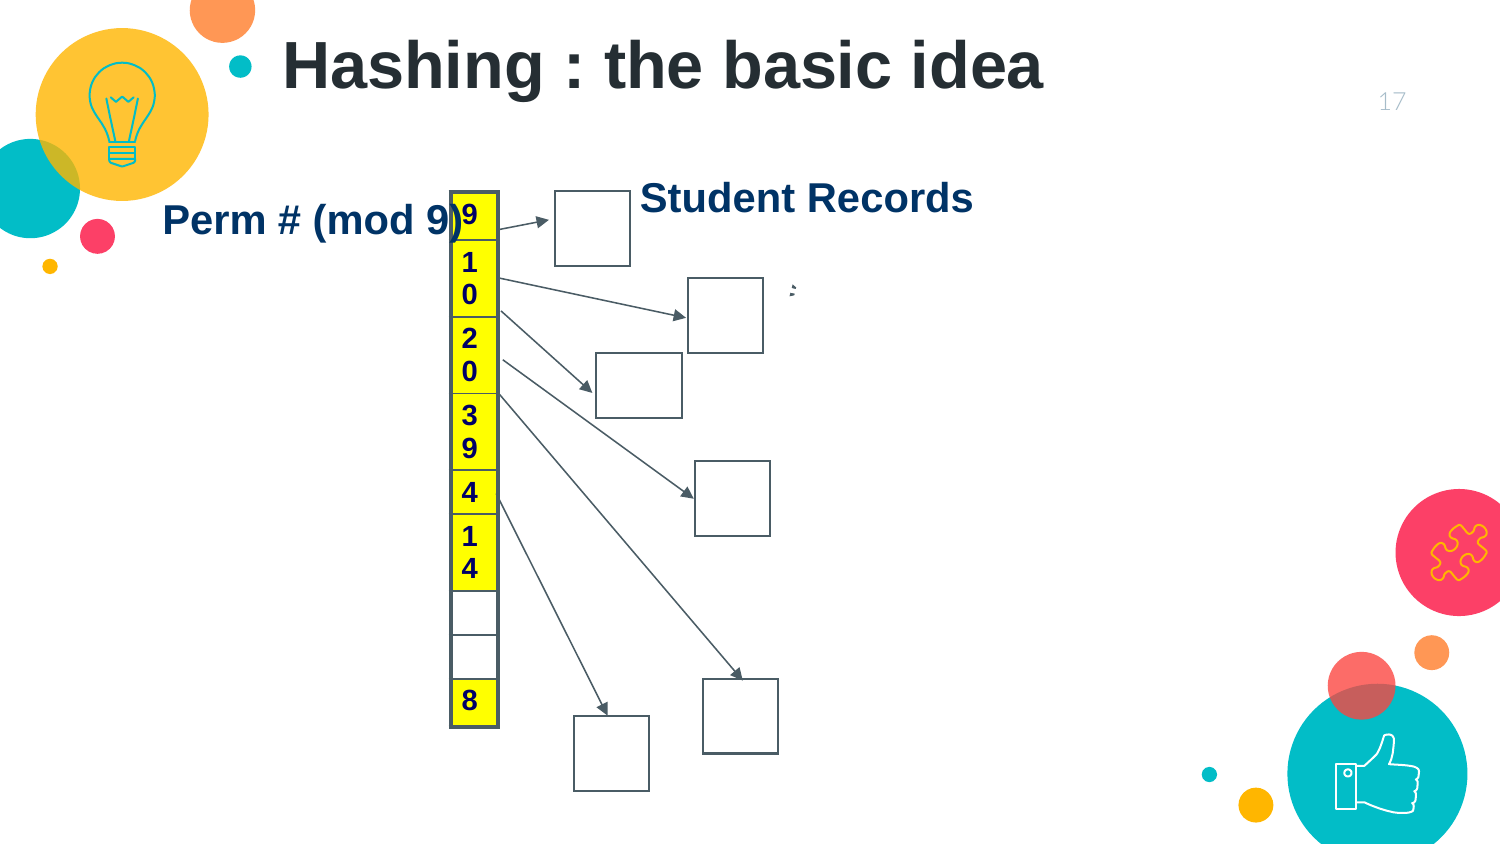

Hashing : the basic idea
17
Student Records

| 9 |
| --- |
| 10 |
| 20 |
| 39 |
| 4 |
| 14 |
|  |
|  |
| 8 |
Perm # (mod 9)